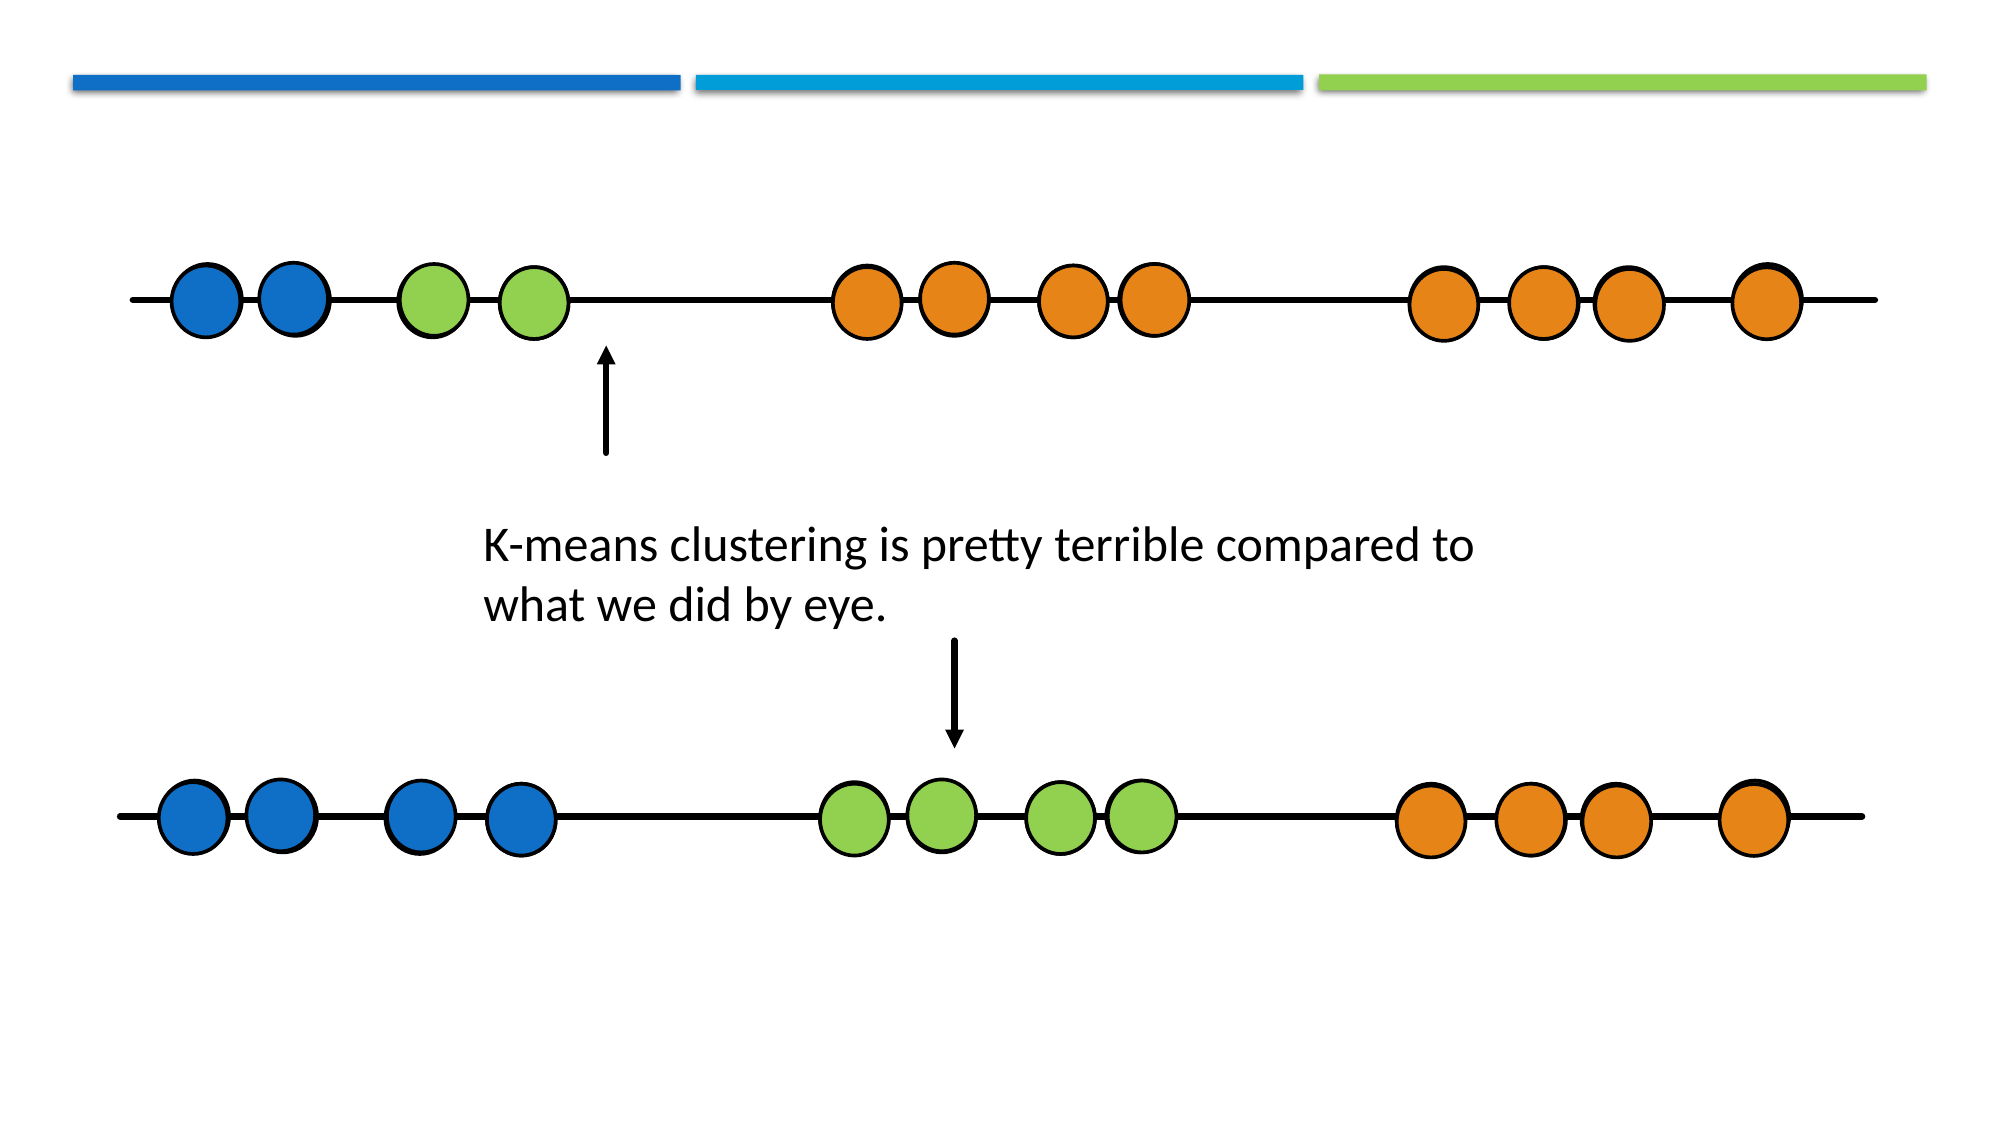

K-means clustering is pretty terrible compared to what we did by eye.